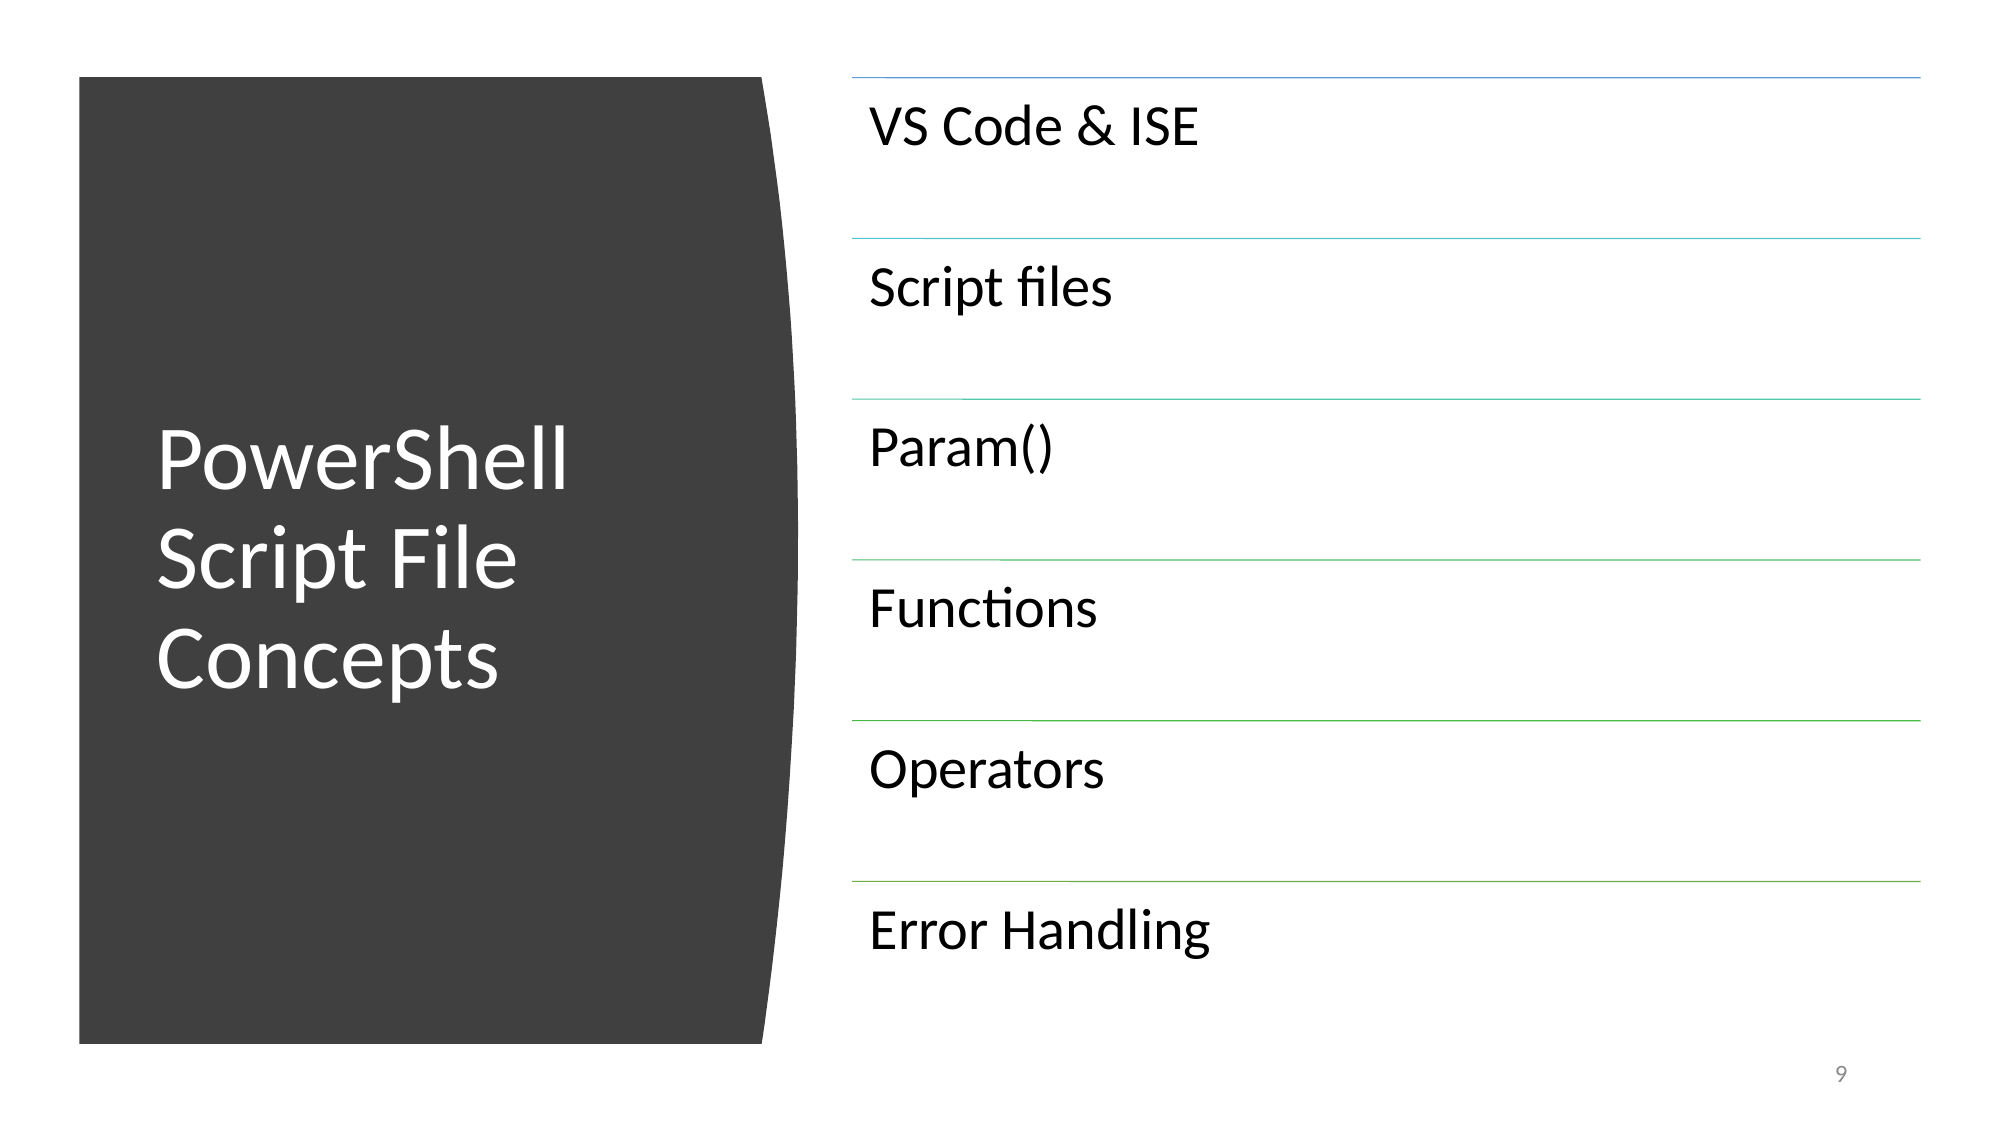

VS Code & ISE
Script files
Param()
Functions
Operators
Error Handling

# PowerShell Script File Concepts
9